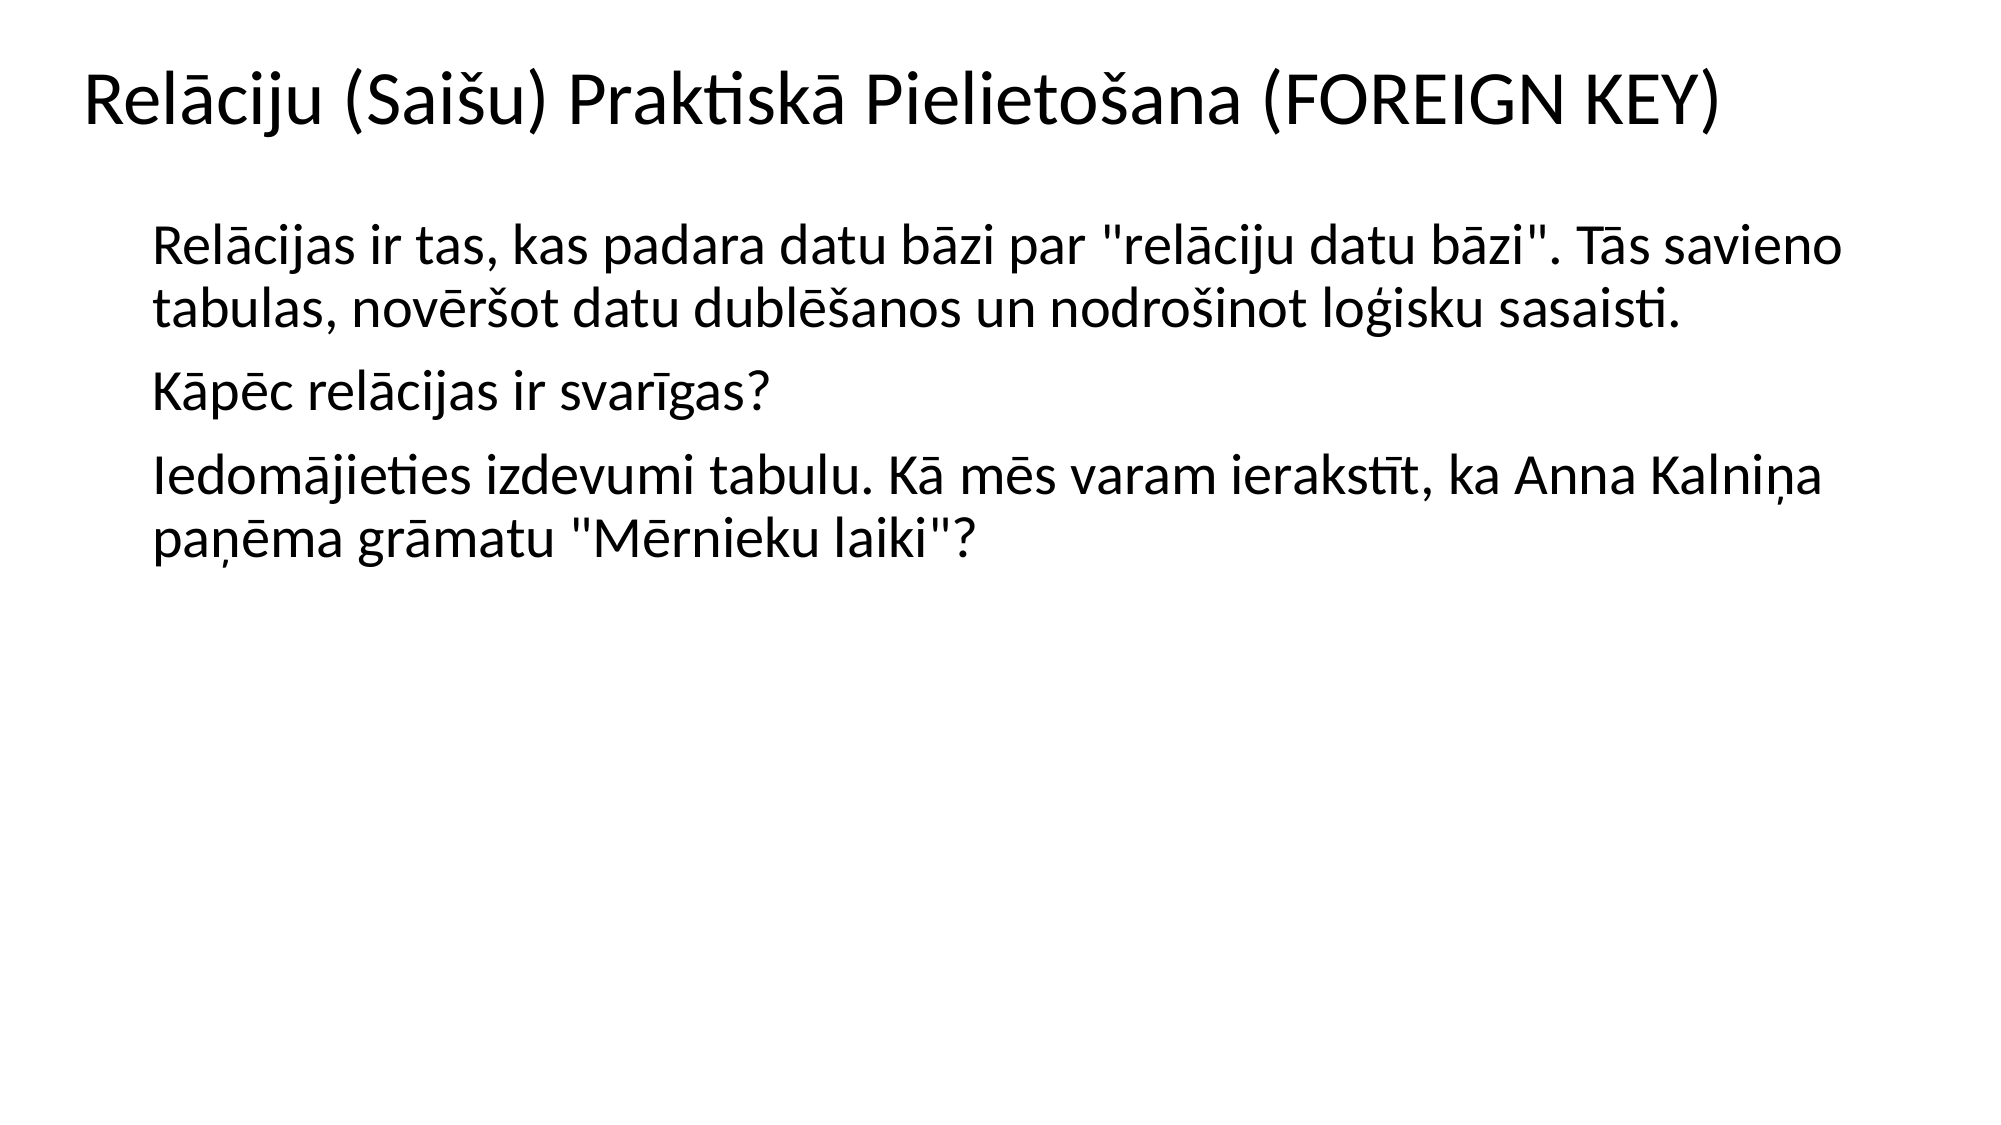

# Relāciju (Saišu) Praktiskā Pielietošana (FOREIGN KEY)
Relācijas ir tas, kas padara datu bāzi par "relāciju datu bāzi". Tās savieno tabulas, novēršot datu dublēšanos un nodrošinot loģisku sasaisti.
Kāpēc relācijas ir svarīgas?
Iedomājieties izdevumi tabulu. Kā mēs varam ierakstīt, ka Anna Kalniņa paņēma grāmatu "Mērnieku laiki"?